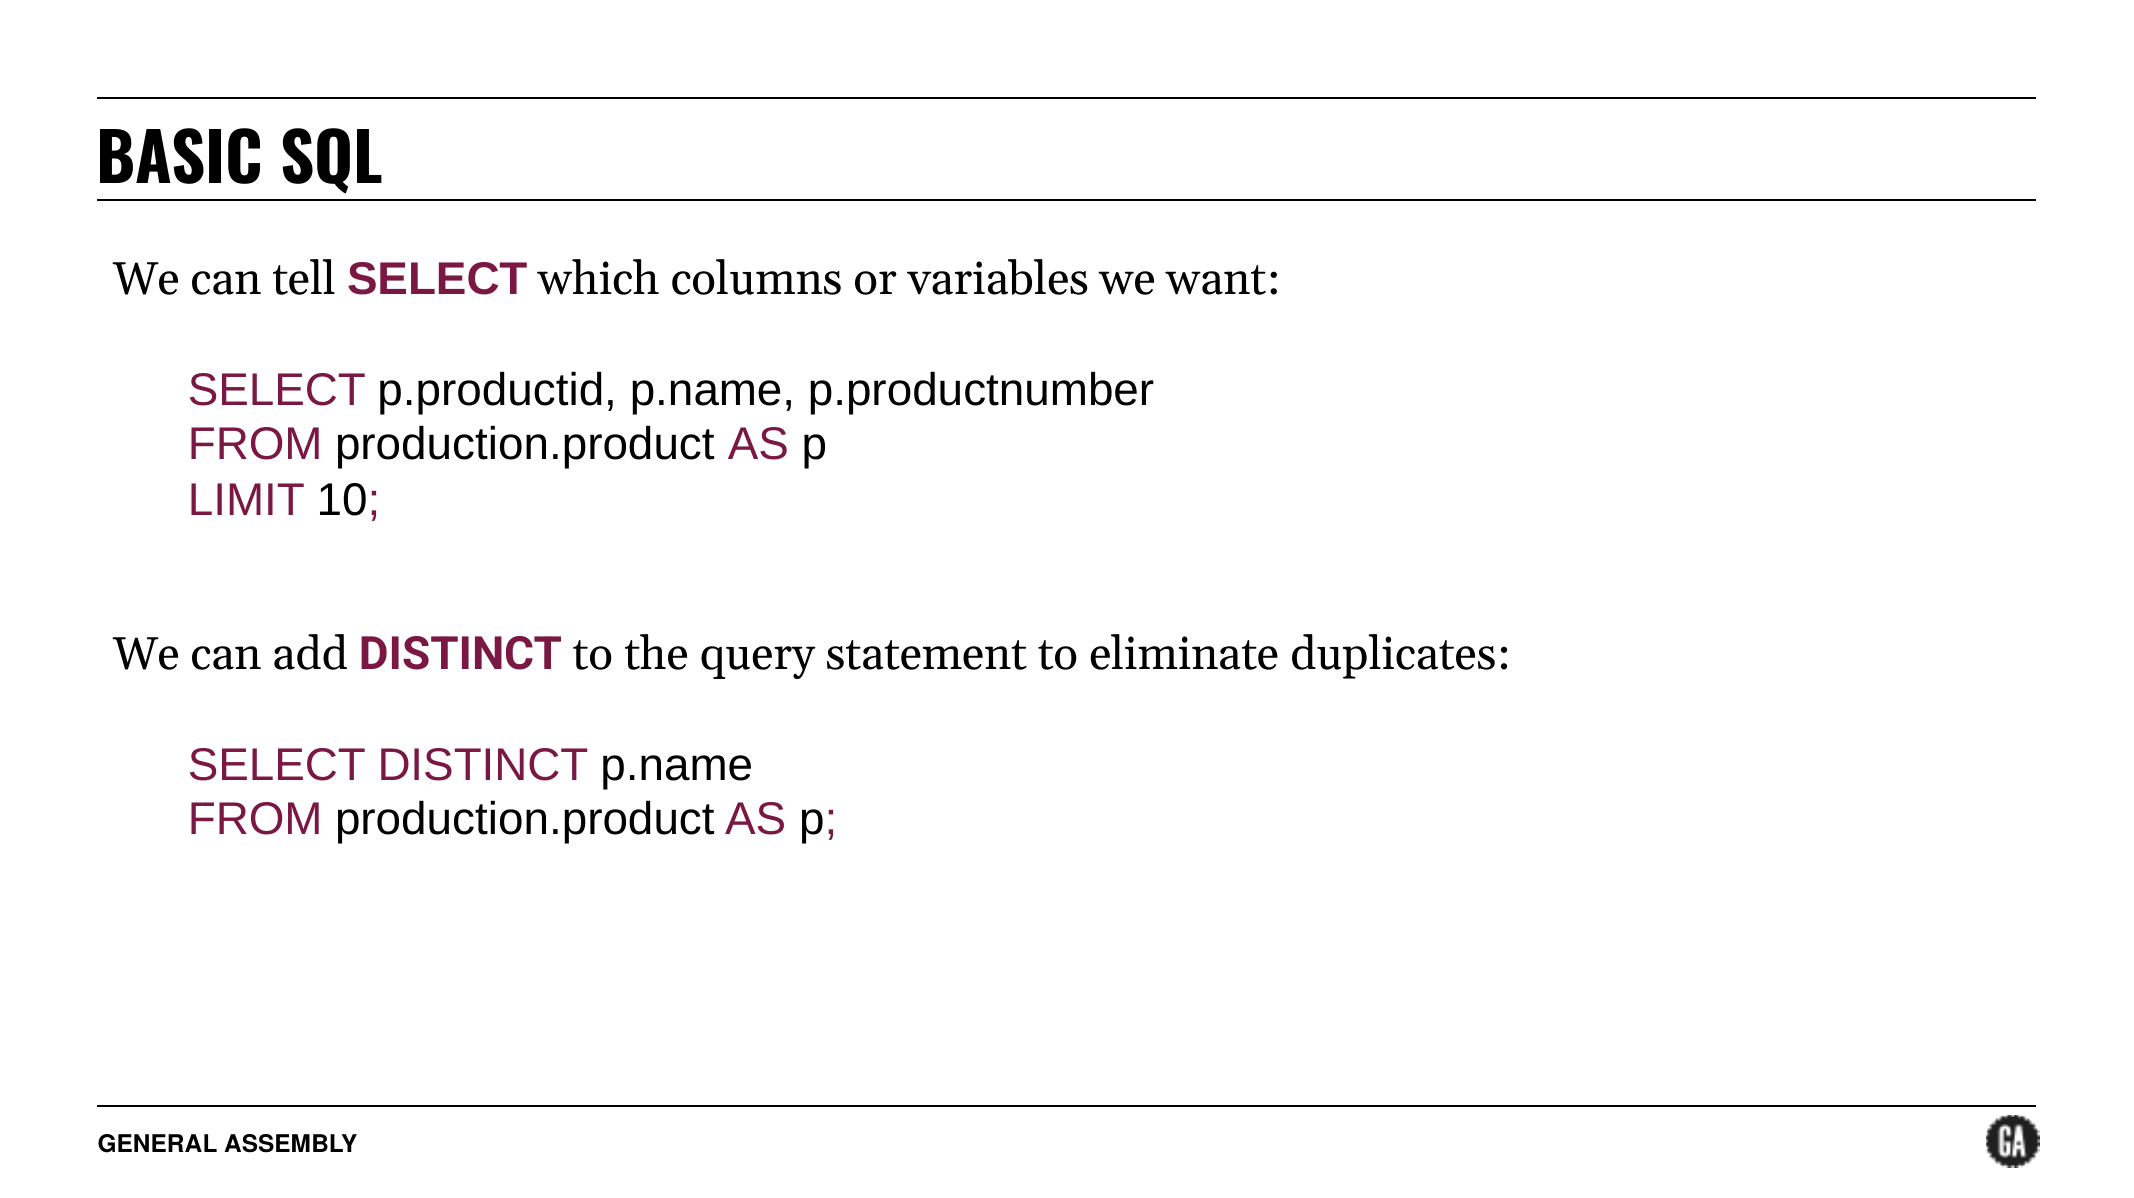

# BASIC SQL
We can tell SELECT which columns or variables we want:

SELECT p.productid, p.name, p.productnumber
FROM production.product AS p
LIMIT 10;
We can add DISTINCT to the query statement to eliminate duplicates:

SELECT DISTINCT p.name
FROM production.product AS p;